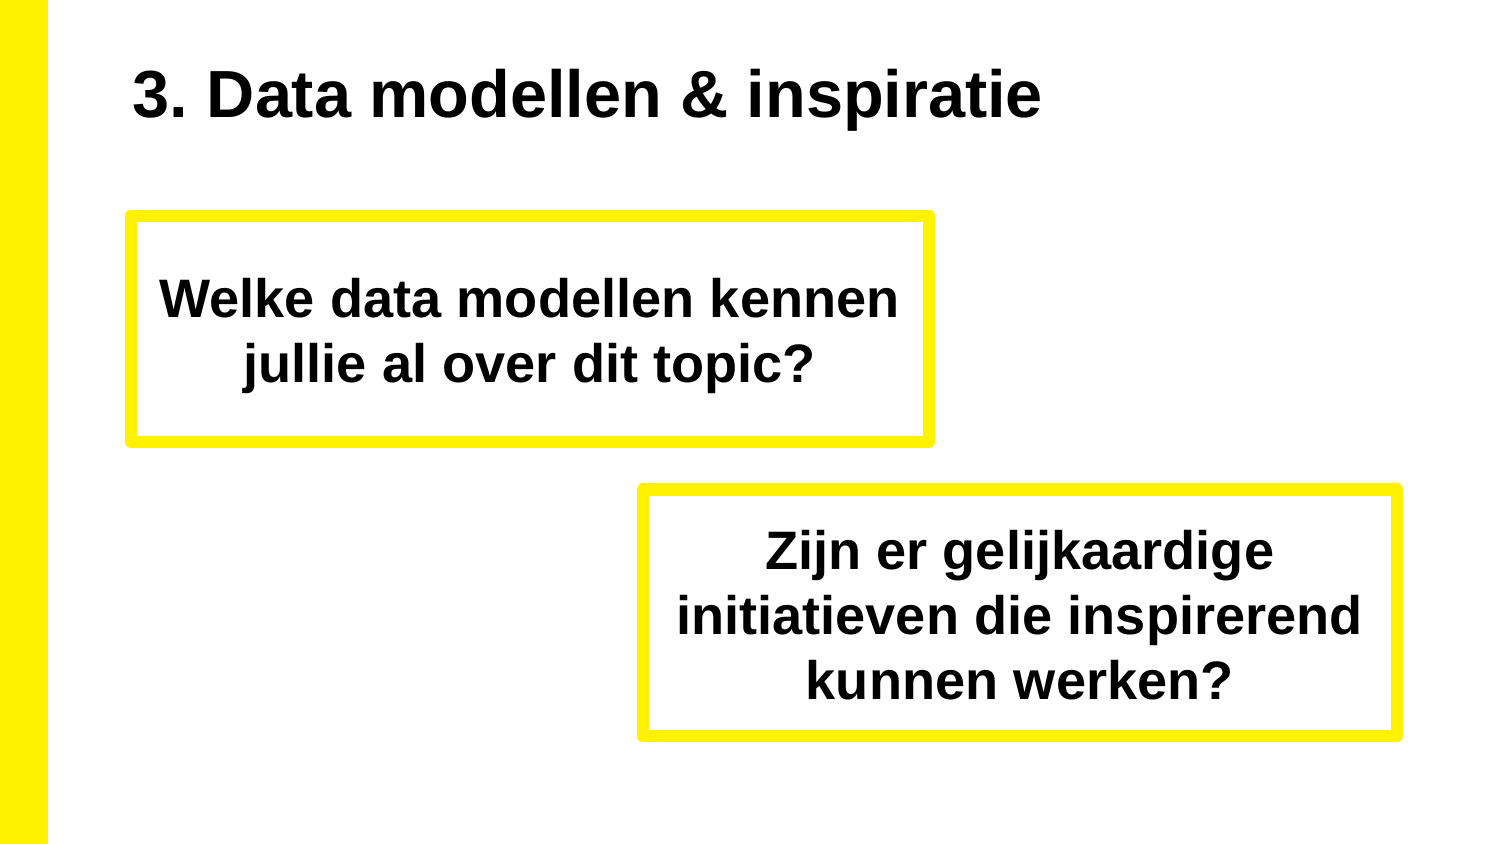

3. Data modellen & inspiratie
Welke data modellen kennen jullie al over dit topic?
Zijn er gelijkaardige initiatieven die inspirerend kunnen werken?